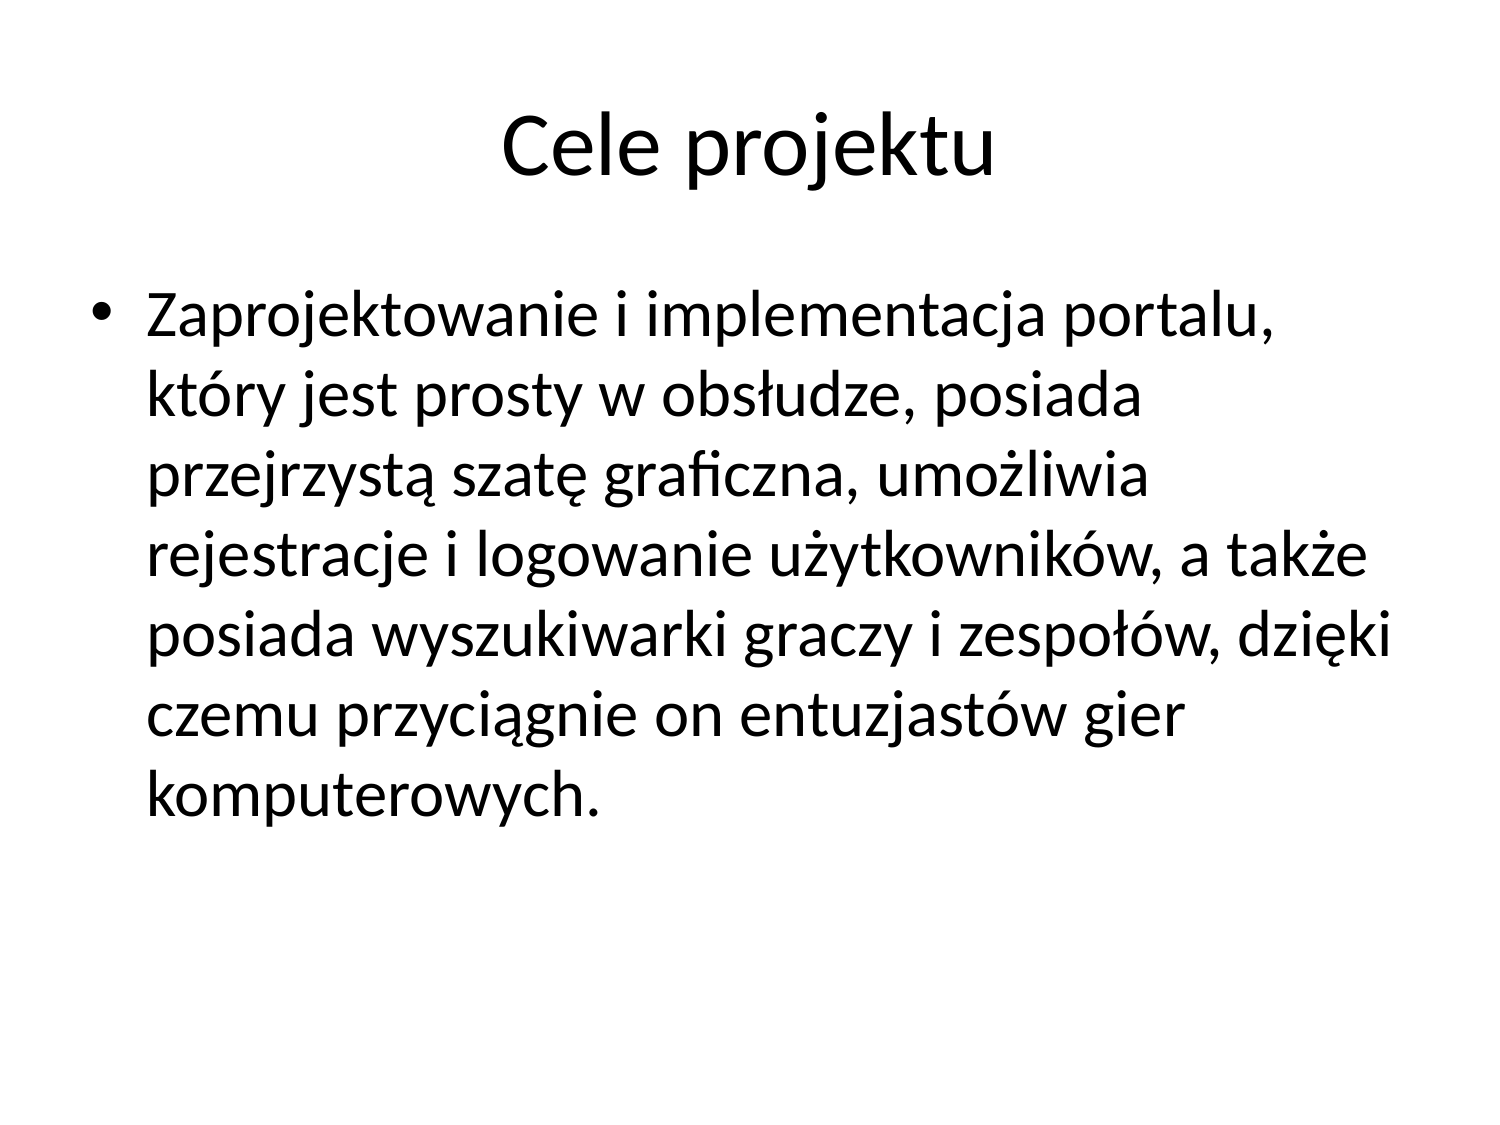

# Cele projektu
Zaprojektowanie i implementacja portalu, który jest prosty w obsłudze, posiada przejrzystą szatę graficzna, umożliwia rejestracje i logowanie użytkowników, a także posiada wyszukiwarki graczy i zespołów, dzięki czemu przyciągnie on entuzjastów gier komputerowych.